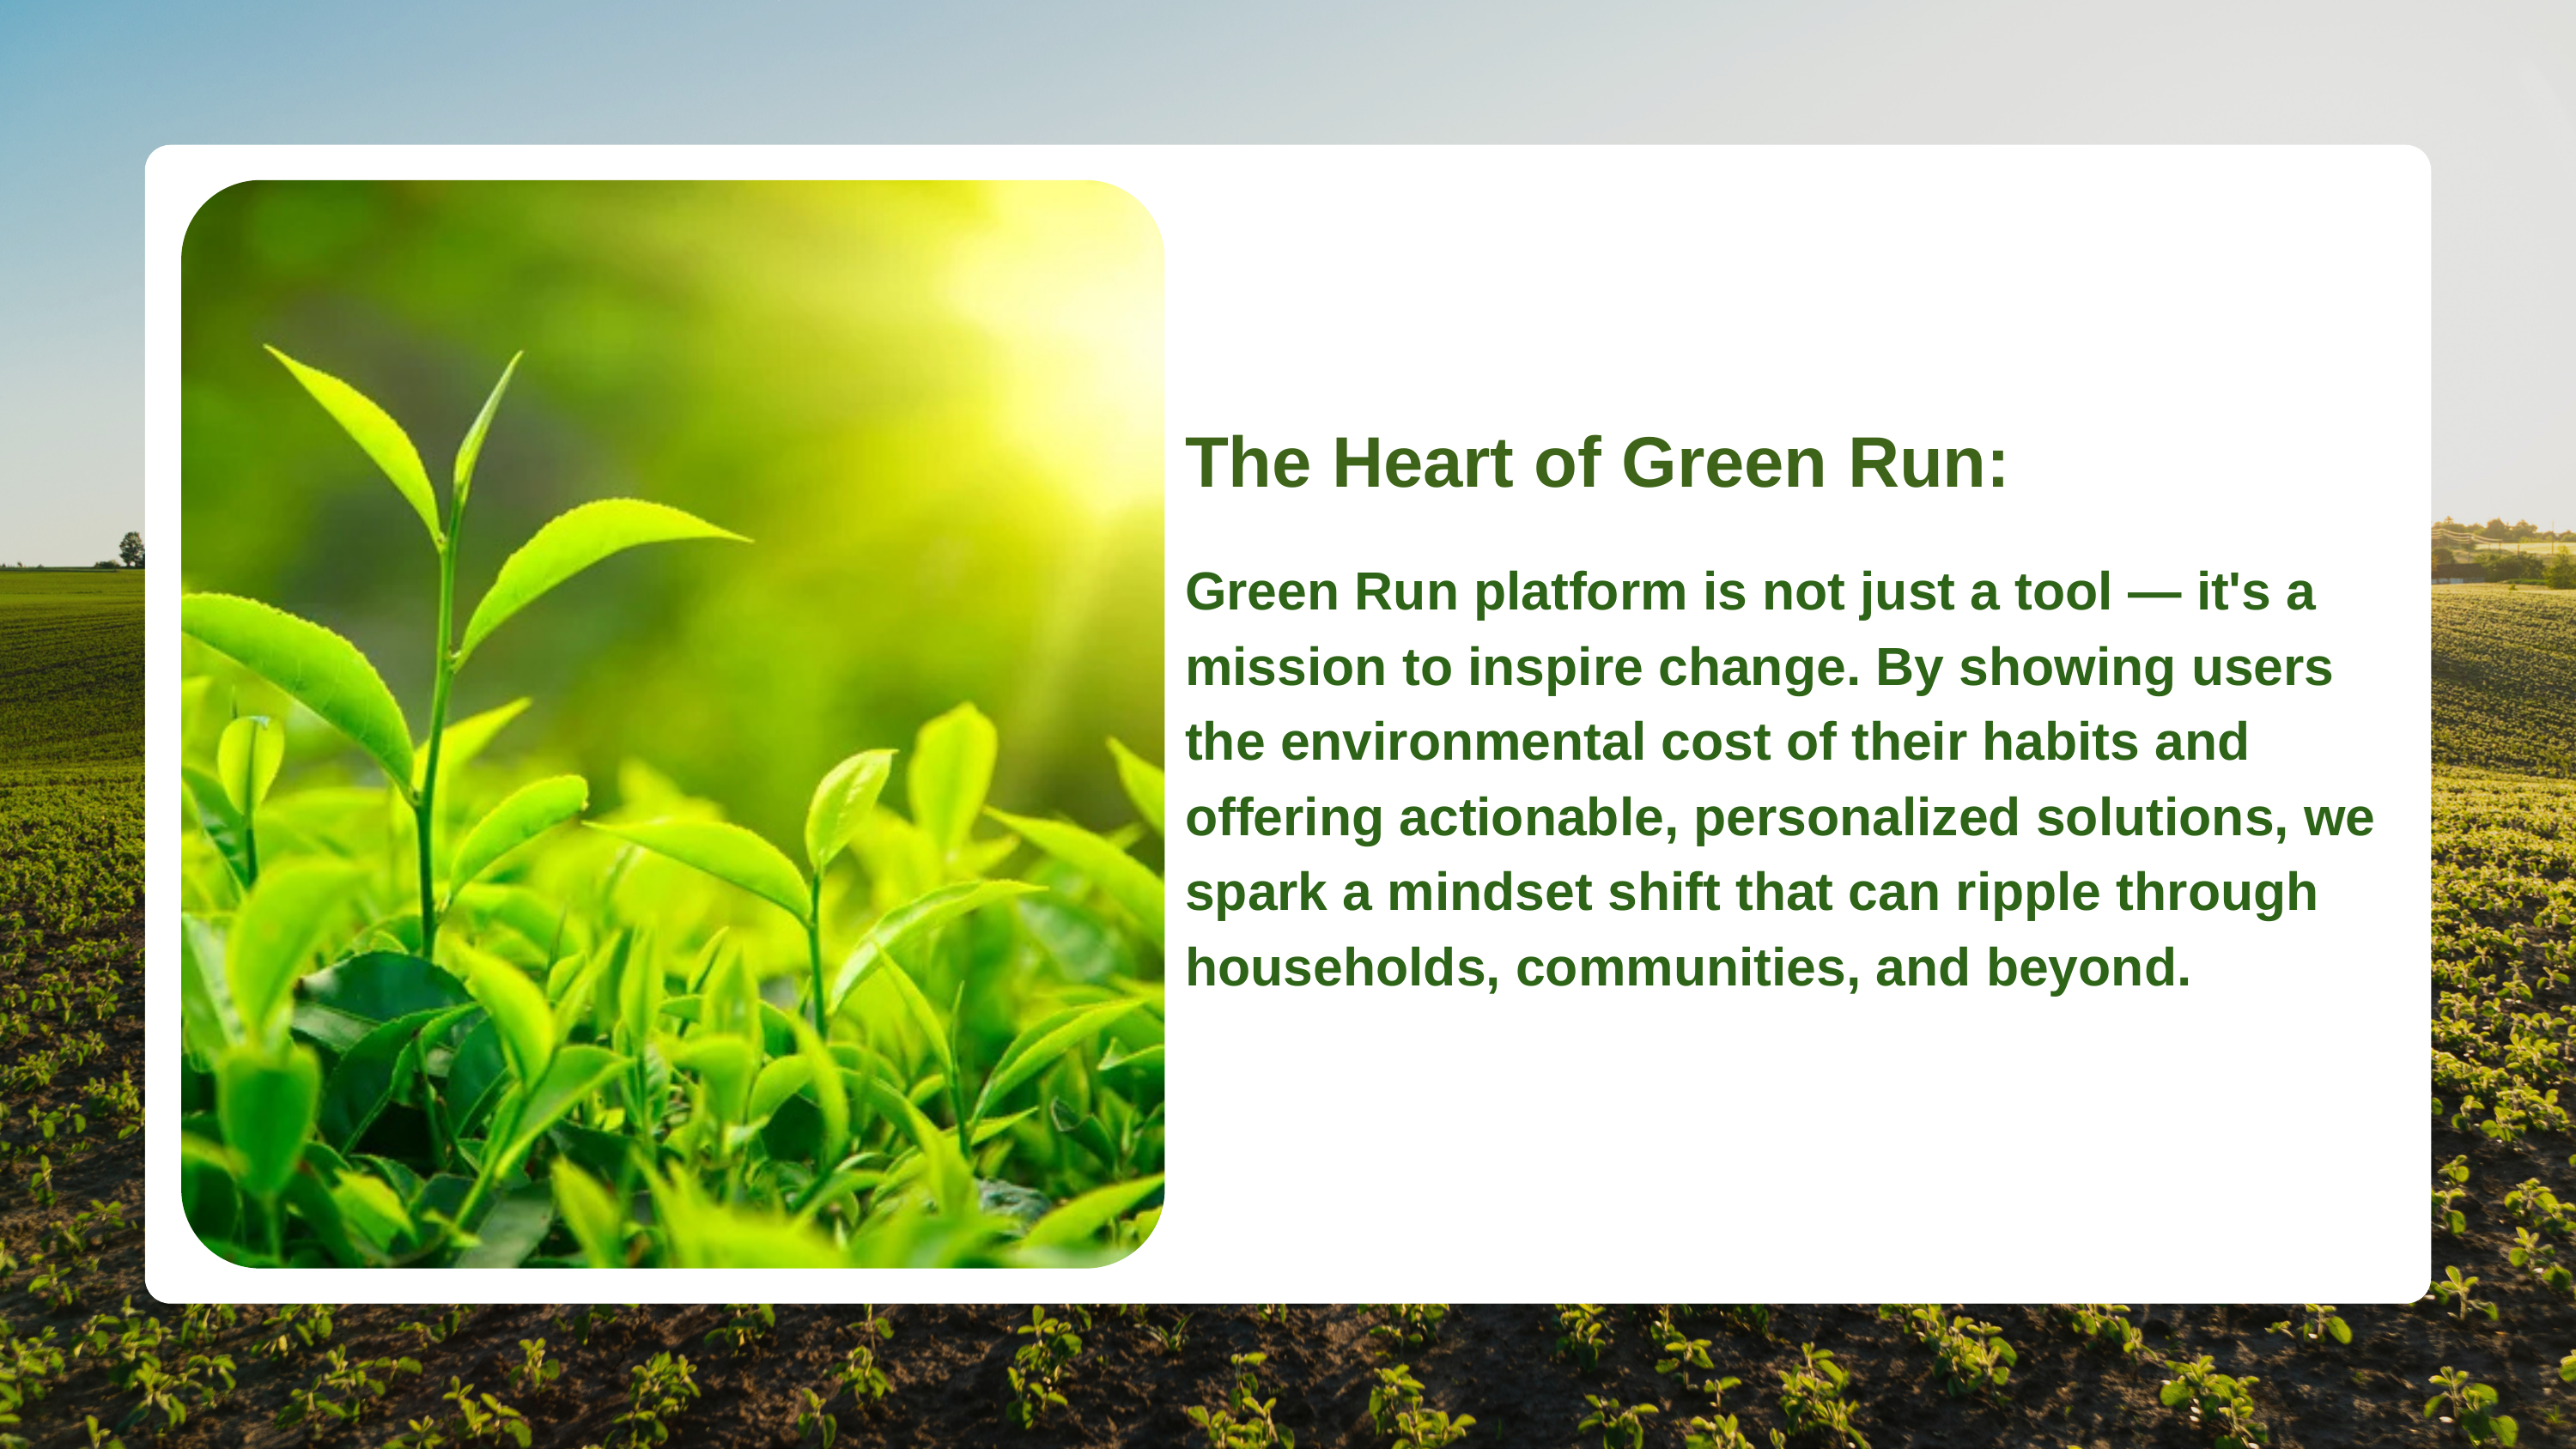

The Heart of Green Run:
Green Run platform is not just a tool — it's a mission to inspire change. By showing users the environmental cost of their habits and offering actionable, personalized solutions, we spark a mindset shift that can ripple through households, communities, and beyond.